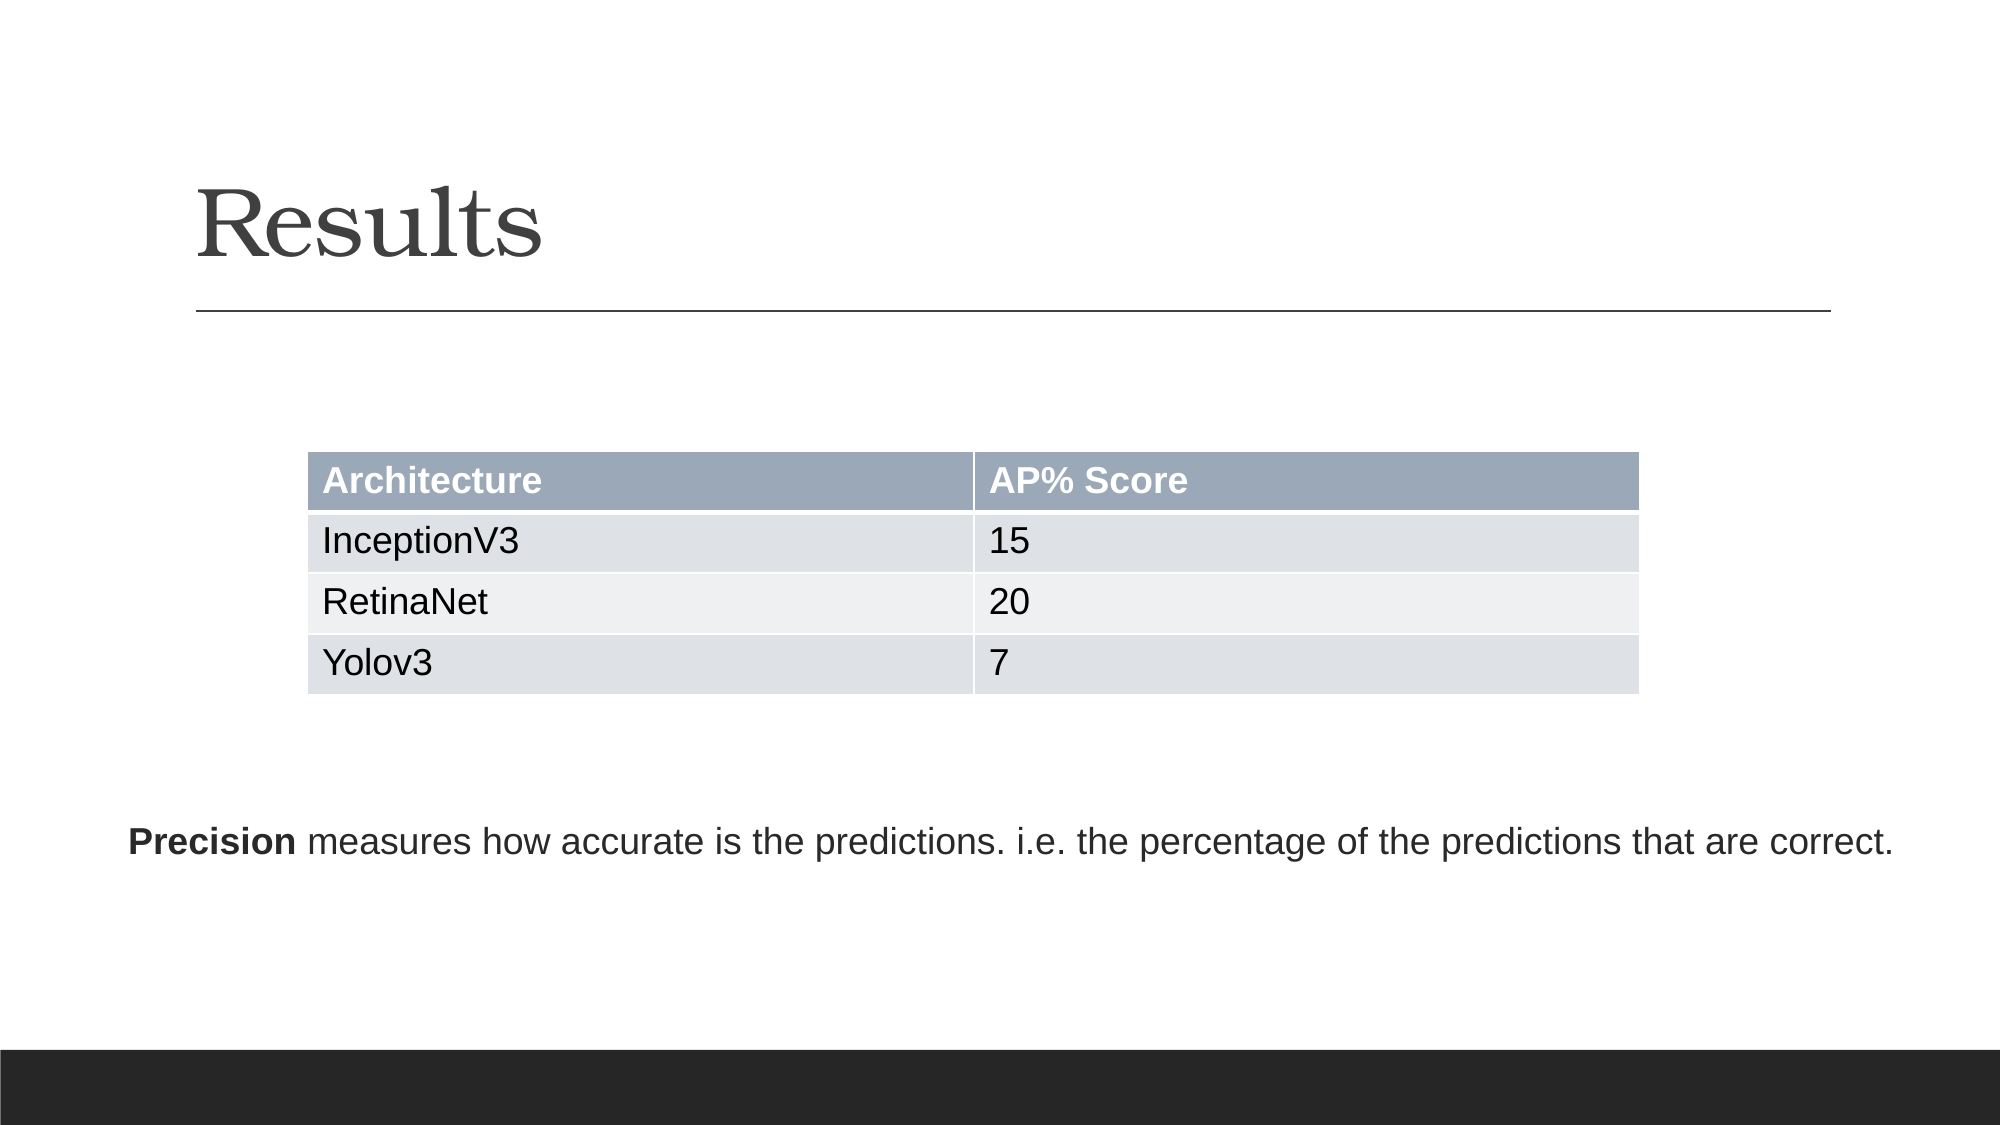

# Results
| Architecture | AP% Score |
| --- | --- |
| InceptionV3 | 15 |
| RetinaNet | 20 |
| Yolov3 | 7 |
Precision measures how accurate is the predictions. i.e. the percentage of the predictions that are correct.